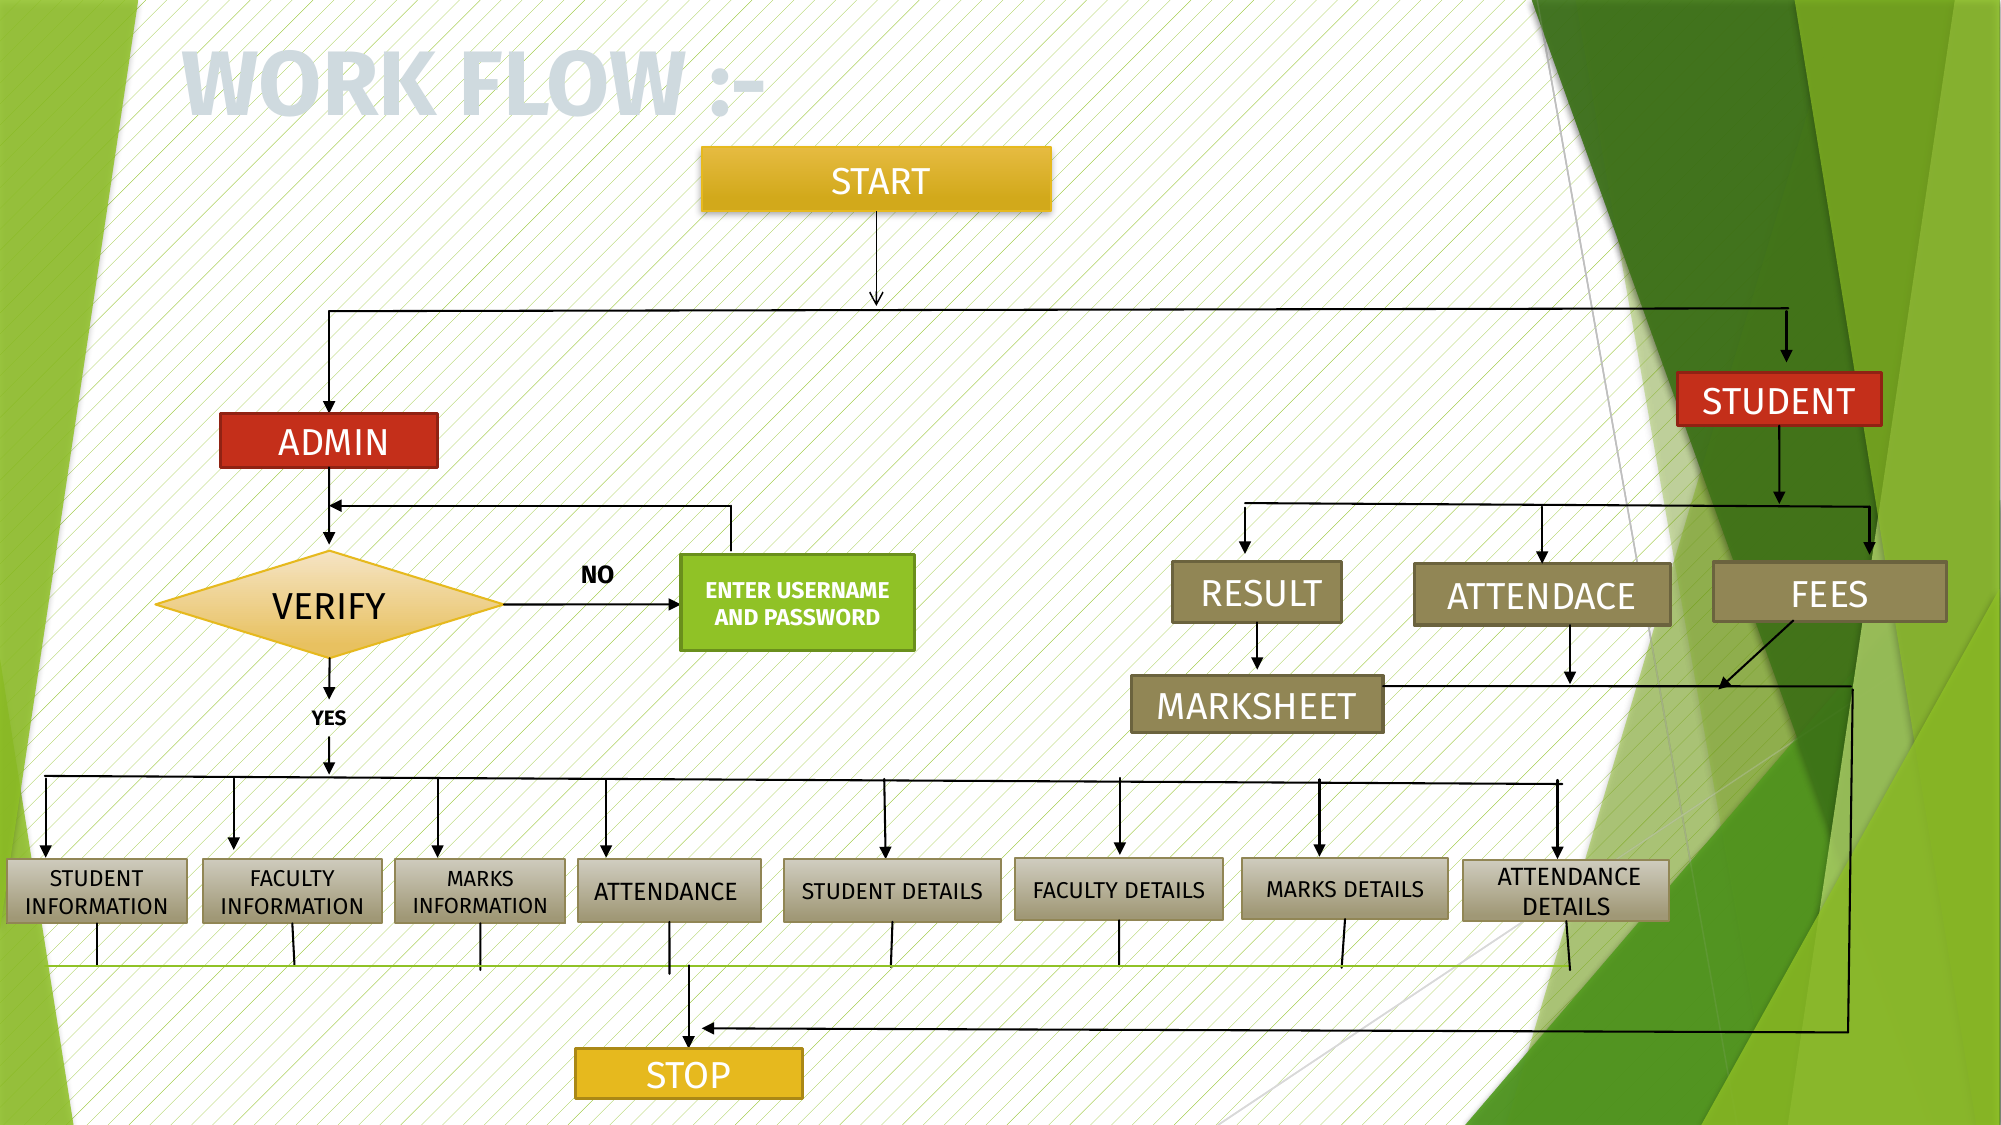

WORK FLOW :-
 START
STUDENT
 ADMIN
VERIFY
NO
ENTER USERNAME AND PASSWORD
 RESULT
FEES
 ATTENDACE
MARKSHEET
YES
FACULTY DETAILS
MARKS DETAILS
STUDENT DETAILS
STUDENT INFORMATION
FACULTY INFORMATION
ATTENDANCE
MARKS INFORMATION
 ATTENDANCE DETAILS
STOP